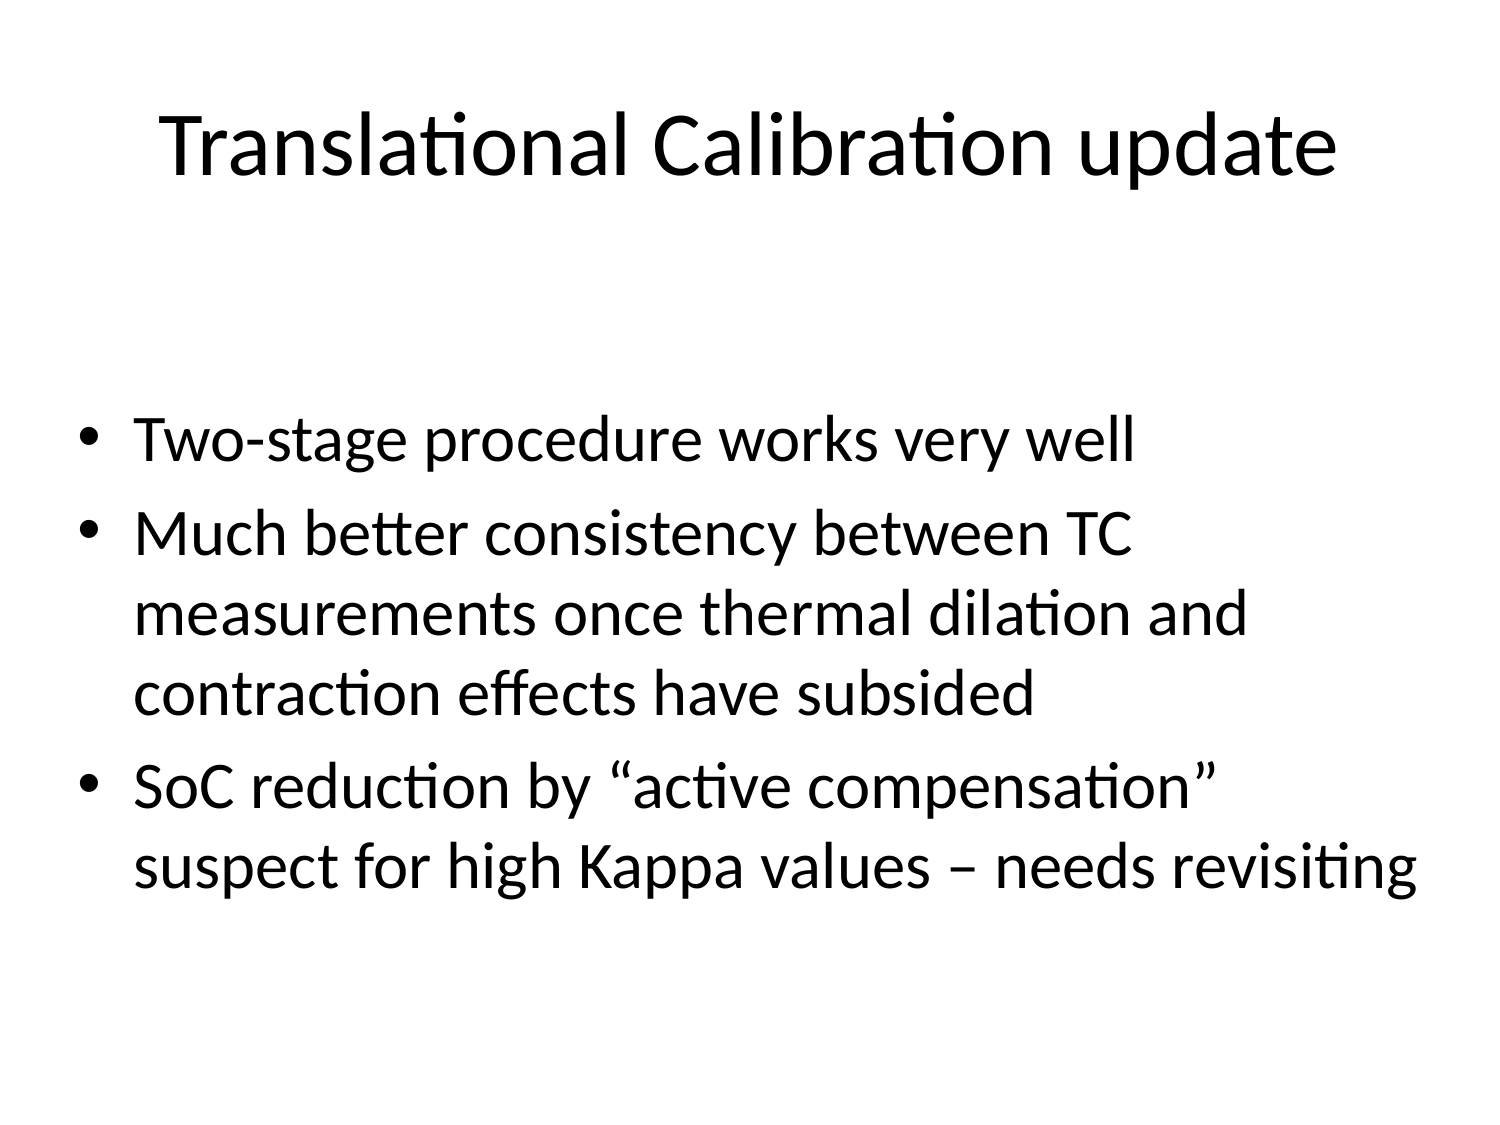

# Translational Calibration update
Two-stage procedure works very well
Much better consistency between TC measurements once thermal dilation and contraction effects have subsided
SoC reduction by “active compensation” suspect for high Kappa values – needs revisiting